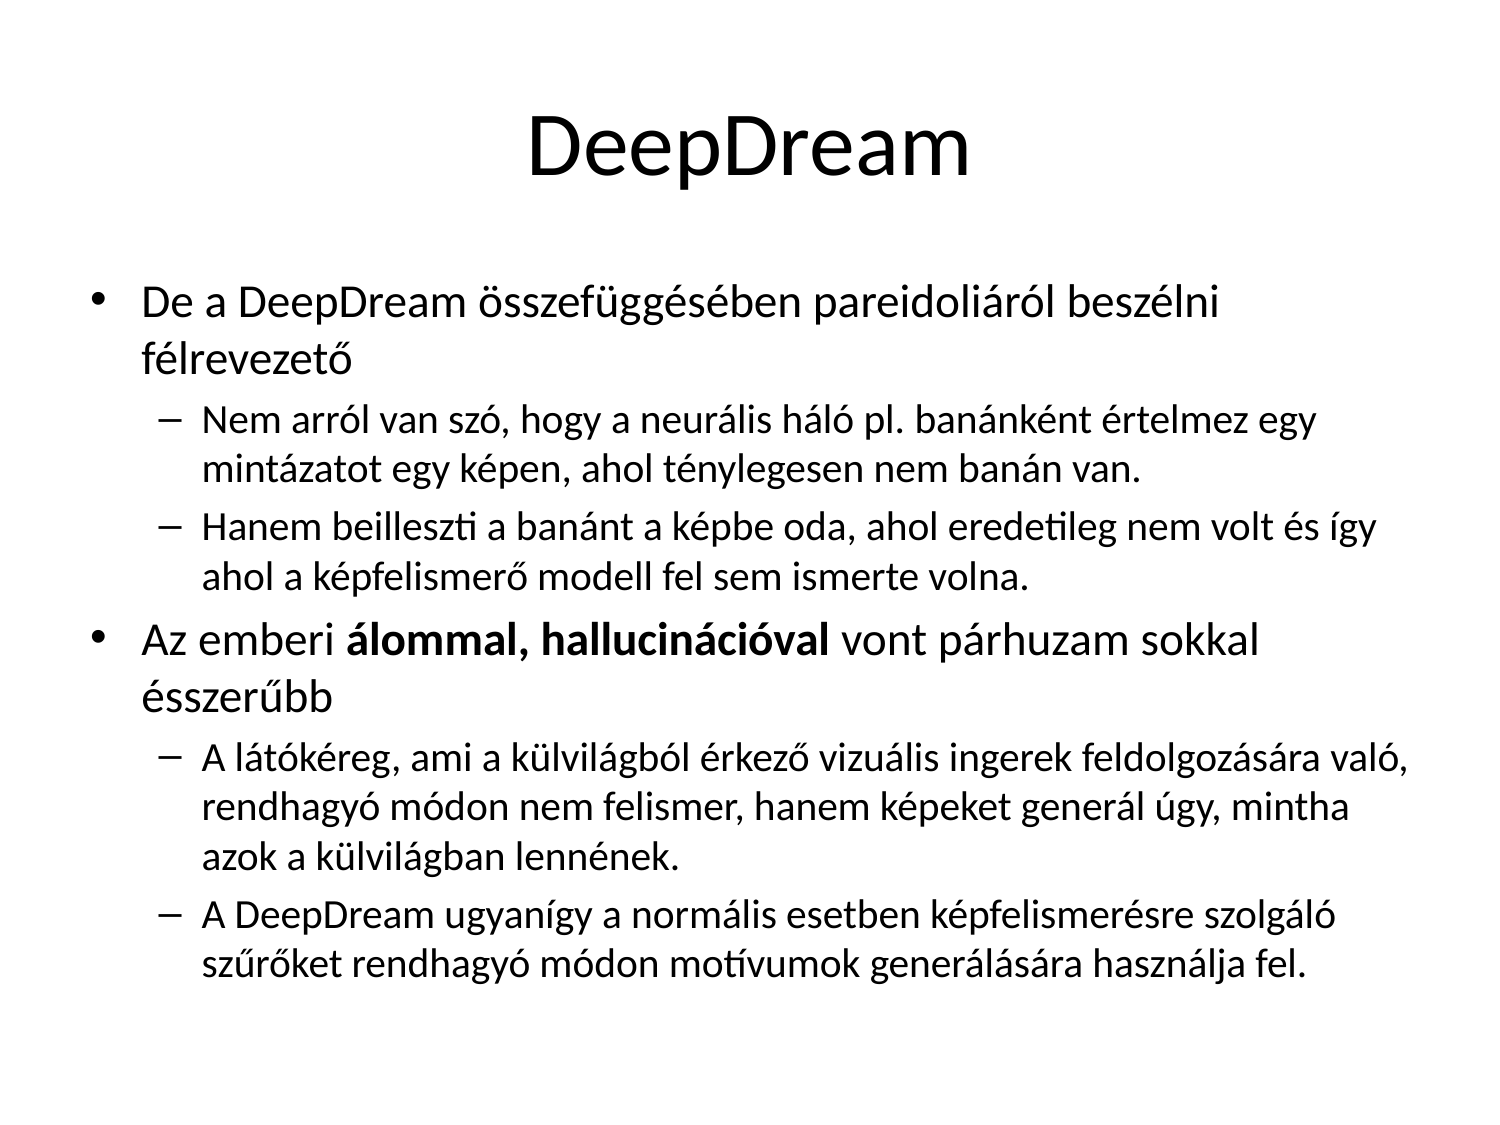

# DeepDream
De a DeepDream összefüggésében pareidoliáról beszélni félrevezető
Nem arról van szó, hogy a neurális háló pl. banánként értelmez egy mintázatot egy képen, ahol ténylegesen nem banán van.
Hanem beilleszti a banánt a képbe oda, ahol eredetileg nem volt és így ahol a képfelismerő modell fel sem ismerte volna.
Az emberi álommal, hallucinációval vont párhuzam sokkal ésszerűbb
A látókéreg, ami a külvilágból érkező vizuális ingerek feldolgozására való, rendhagyó módon nem felismer, hanem képeket generál úgy, mintha azok a külvilágban lennének.
A DeepDream ugyanígy a normális esetben képfelismerésre szolgáló szűrőket rendhagyó módon motívumok generálására használja fel.